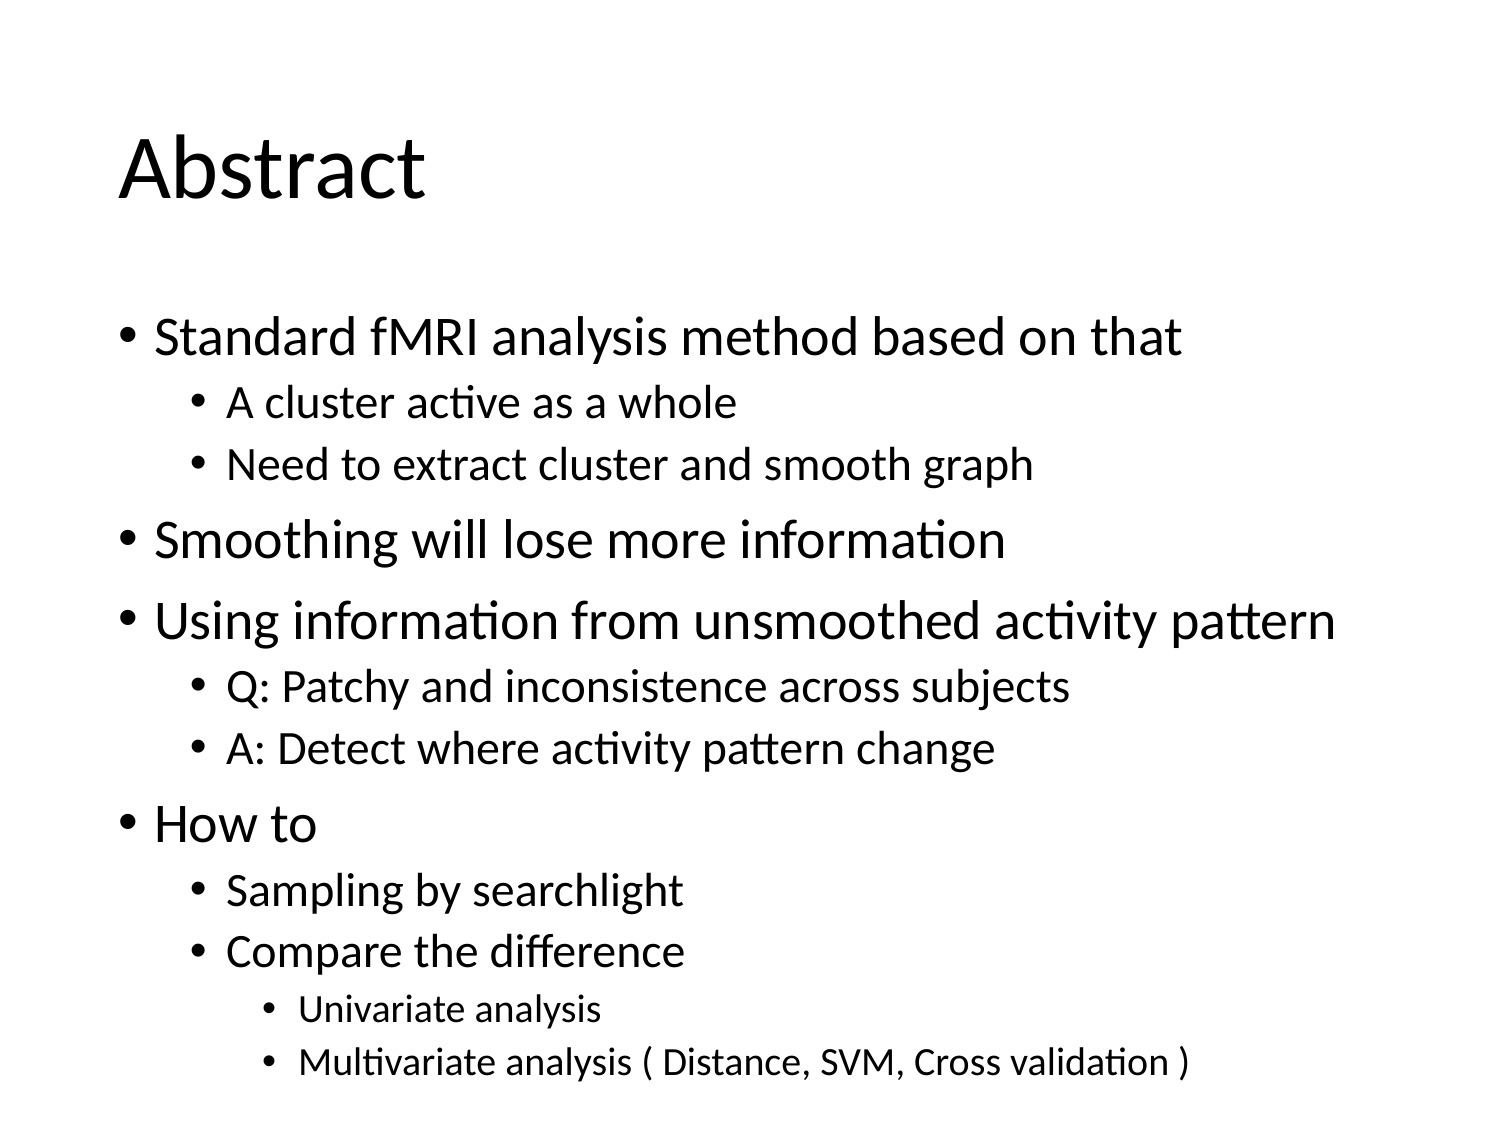

# Abstract
Standard fMRI analysis method based on that
A cluster active as a whole
Need to extract cluster and smooth graph
Smoothing will lose more information
Using information from unsmoothed activity pattern
Q: Patchy and inconsistence across subjects
A: Detect where activity pattern change
How to
Sampling by searchlight
Compare the difference
Univariate analysis
Multivariate analysis ( Distance, SVM, Cross validation )